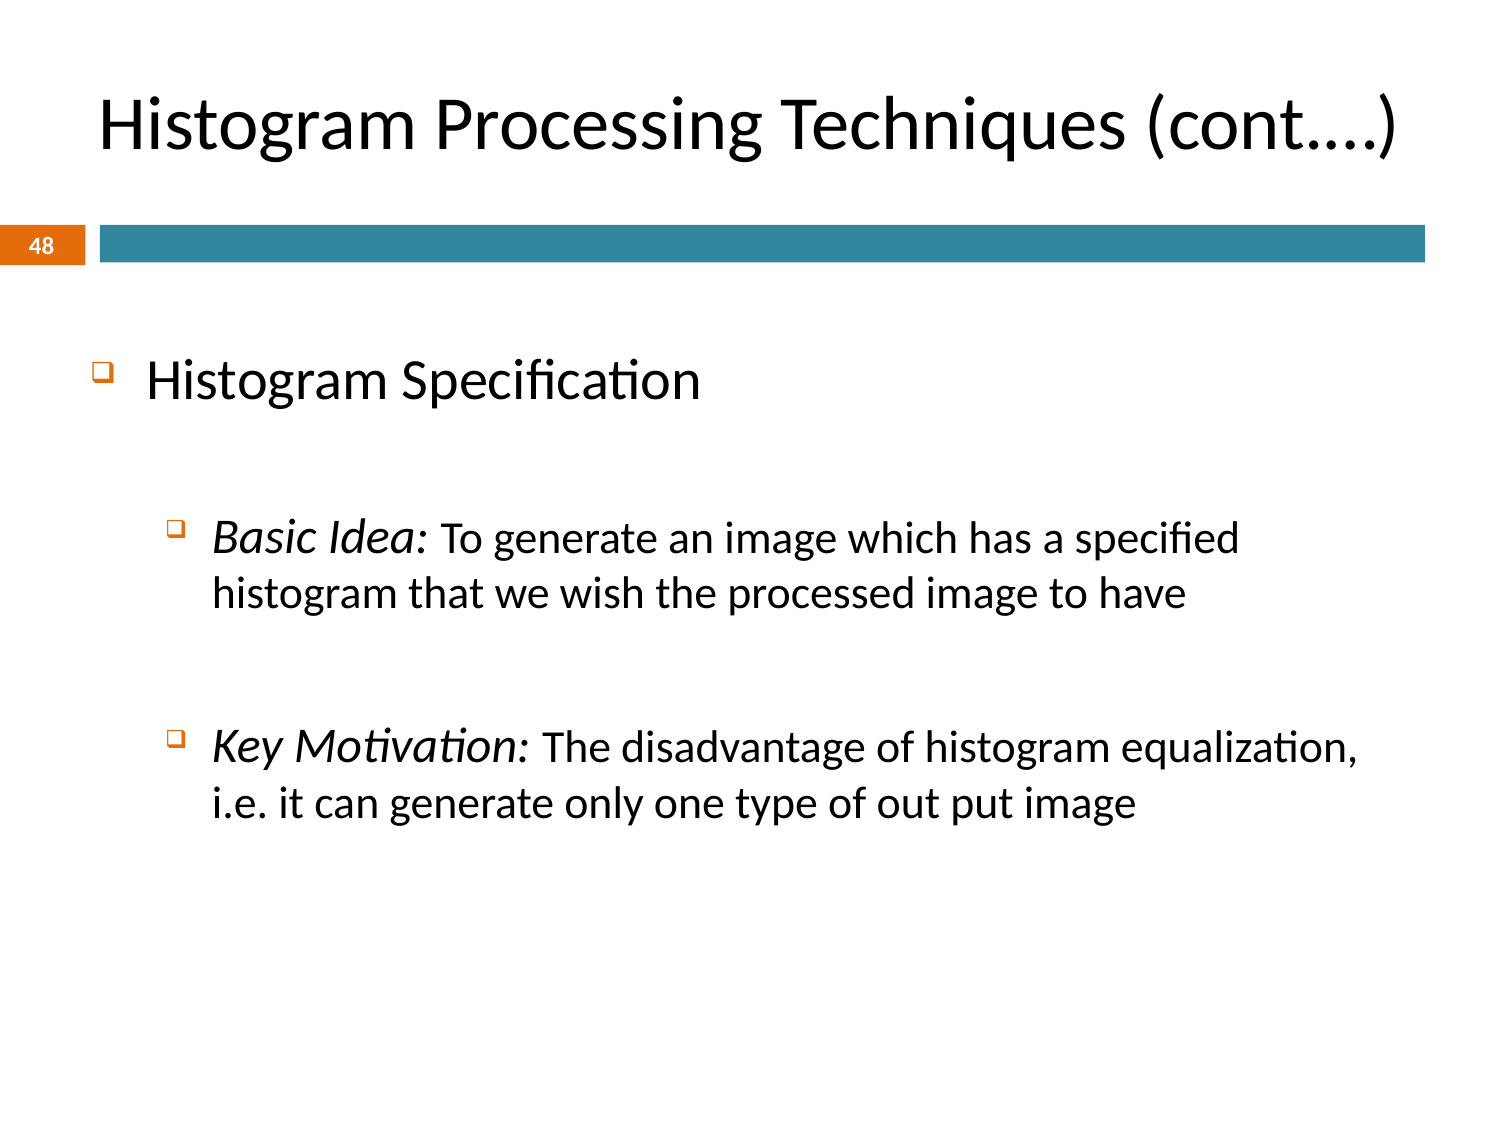

# Histogram Processing Techniques (cont.…)
48

Histogram Specification

Basic Idea: To generate an image which has a specified histogram that we wish the processed image to have

Key Motivation: The disadvantage of histogram equalization, i.e. it can generate only one type of out put image